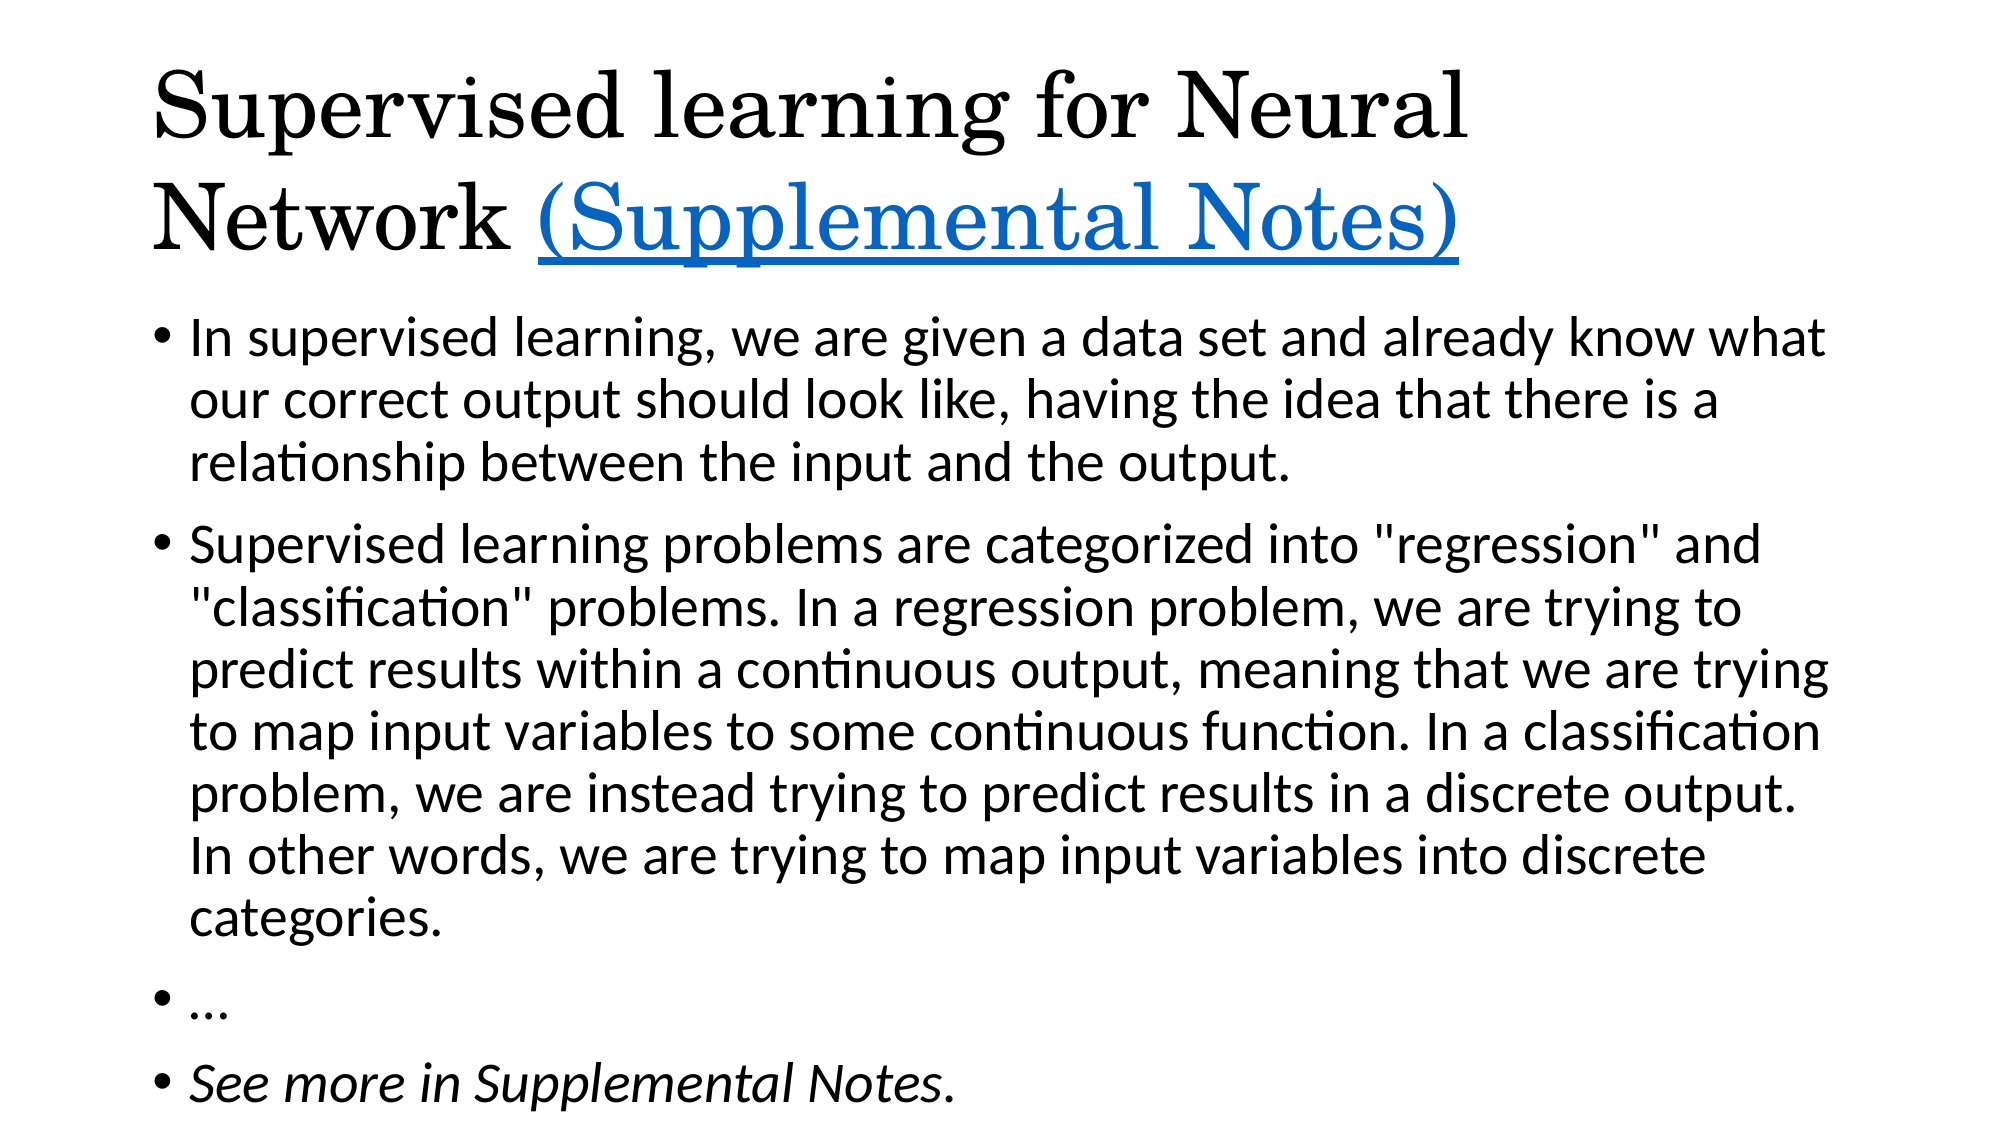

# Supervised learning for Neural Network (Supplemental Notes)
In supervised learning, we are given a data set and already know what our correct output should look like, having the idea that there is a relationship between the input and the output.
Supervised learning problems are categorized into "regression" and "classification" problems. In a regression problem, we are trying to predict results within a continuous output, meaning that we are trying to map input variables to some continuous function. In a classification problem, we are instead trying to predict results in a discrete output. In other words, we are trying to map input variables into discrete categories.
…
See more in Supplemental Notes.